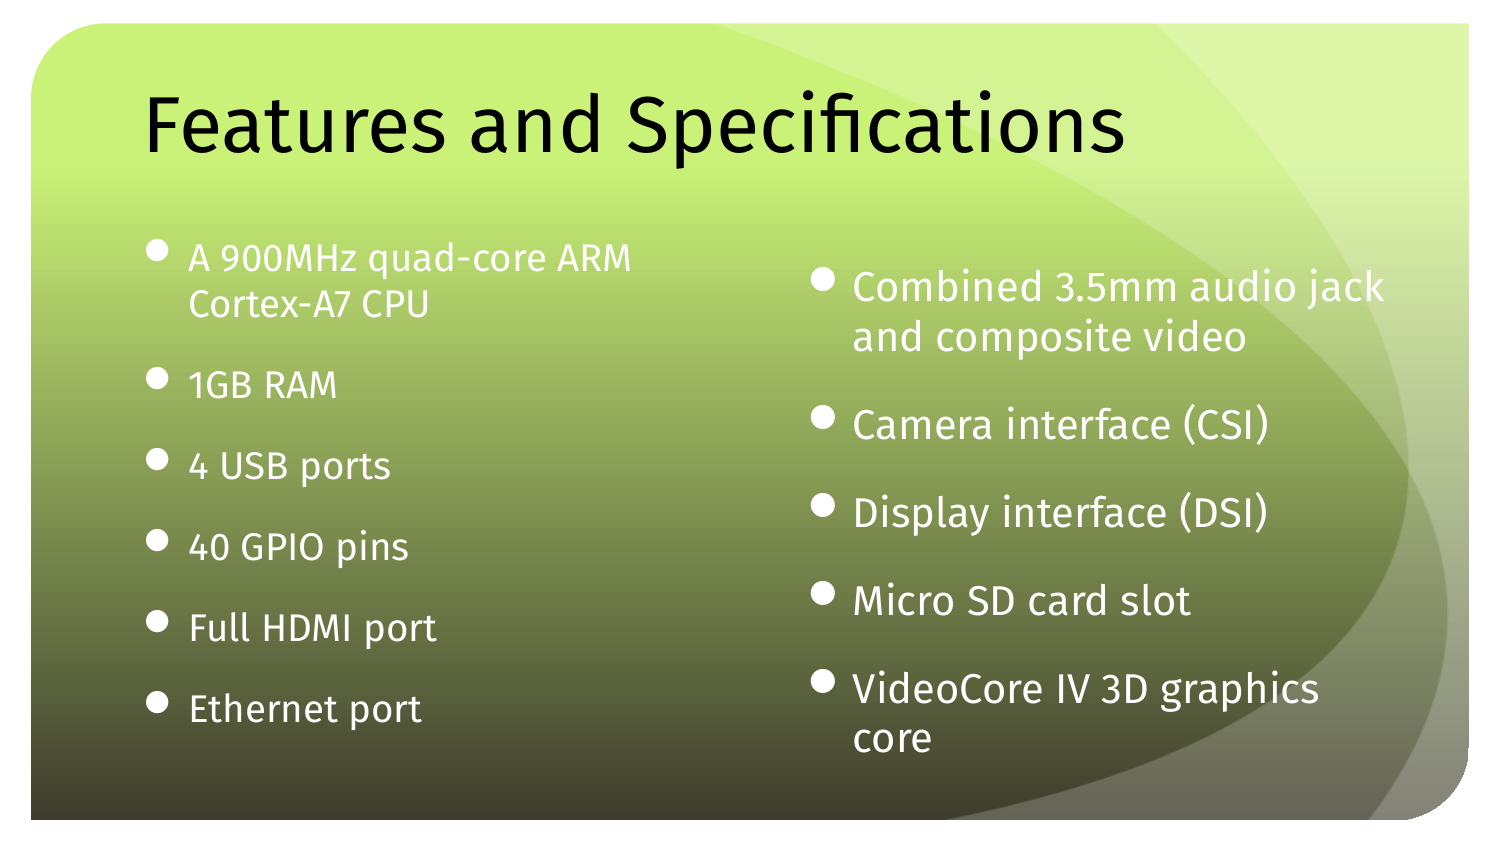

# Features and Specifications
A 900MHz quad-core ARM Cortex-A7 CPU
1GB RAM
4 USB ports
40 GPIO pins
Full HDMI port
Ethernet port
Combined 3.5mm audio jack and composite video
Camera interface (CSI)
Display interface (DSI)
Micro SD card slot
VideoCore IV 3D graphics core